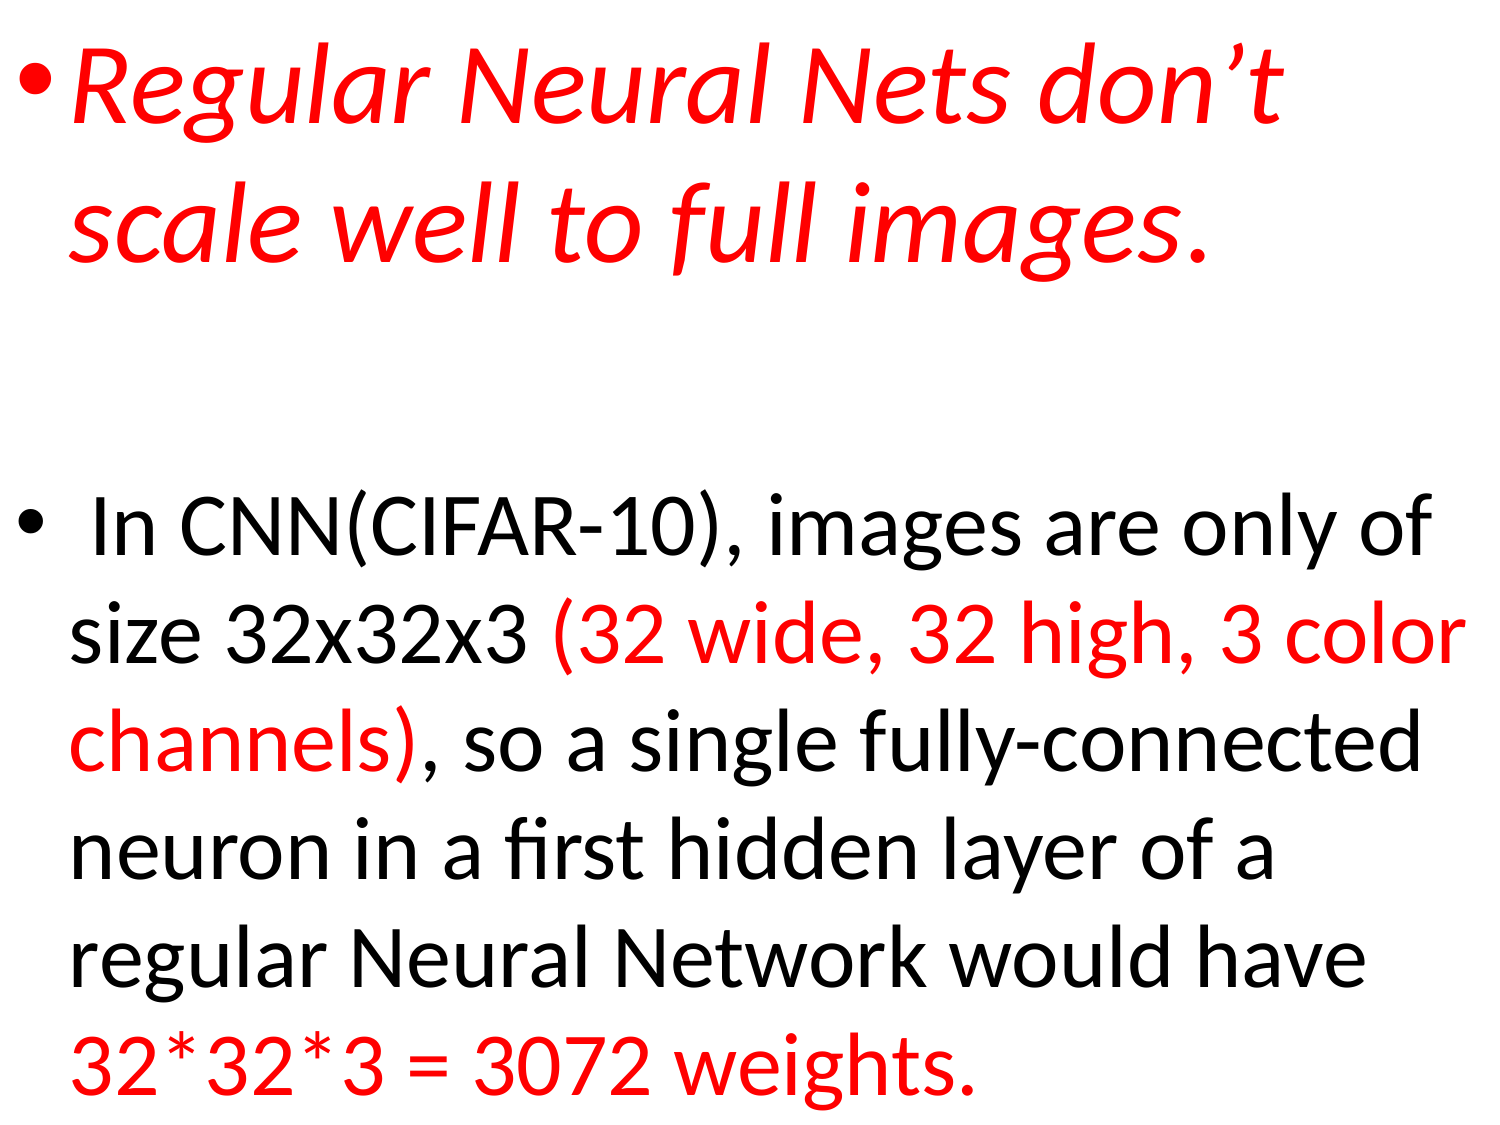

Regular Neural Nets don’t scale well to full images.

 In CNN(CIFAR-10), images are only of size 32x32x3 (32 wide, 32 high, 3 color channels), so a single fully-connected neuron in a first hidden layer of a regular Neural Network would have 32*32*3 = 3072 weights.